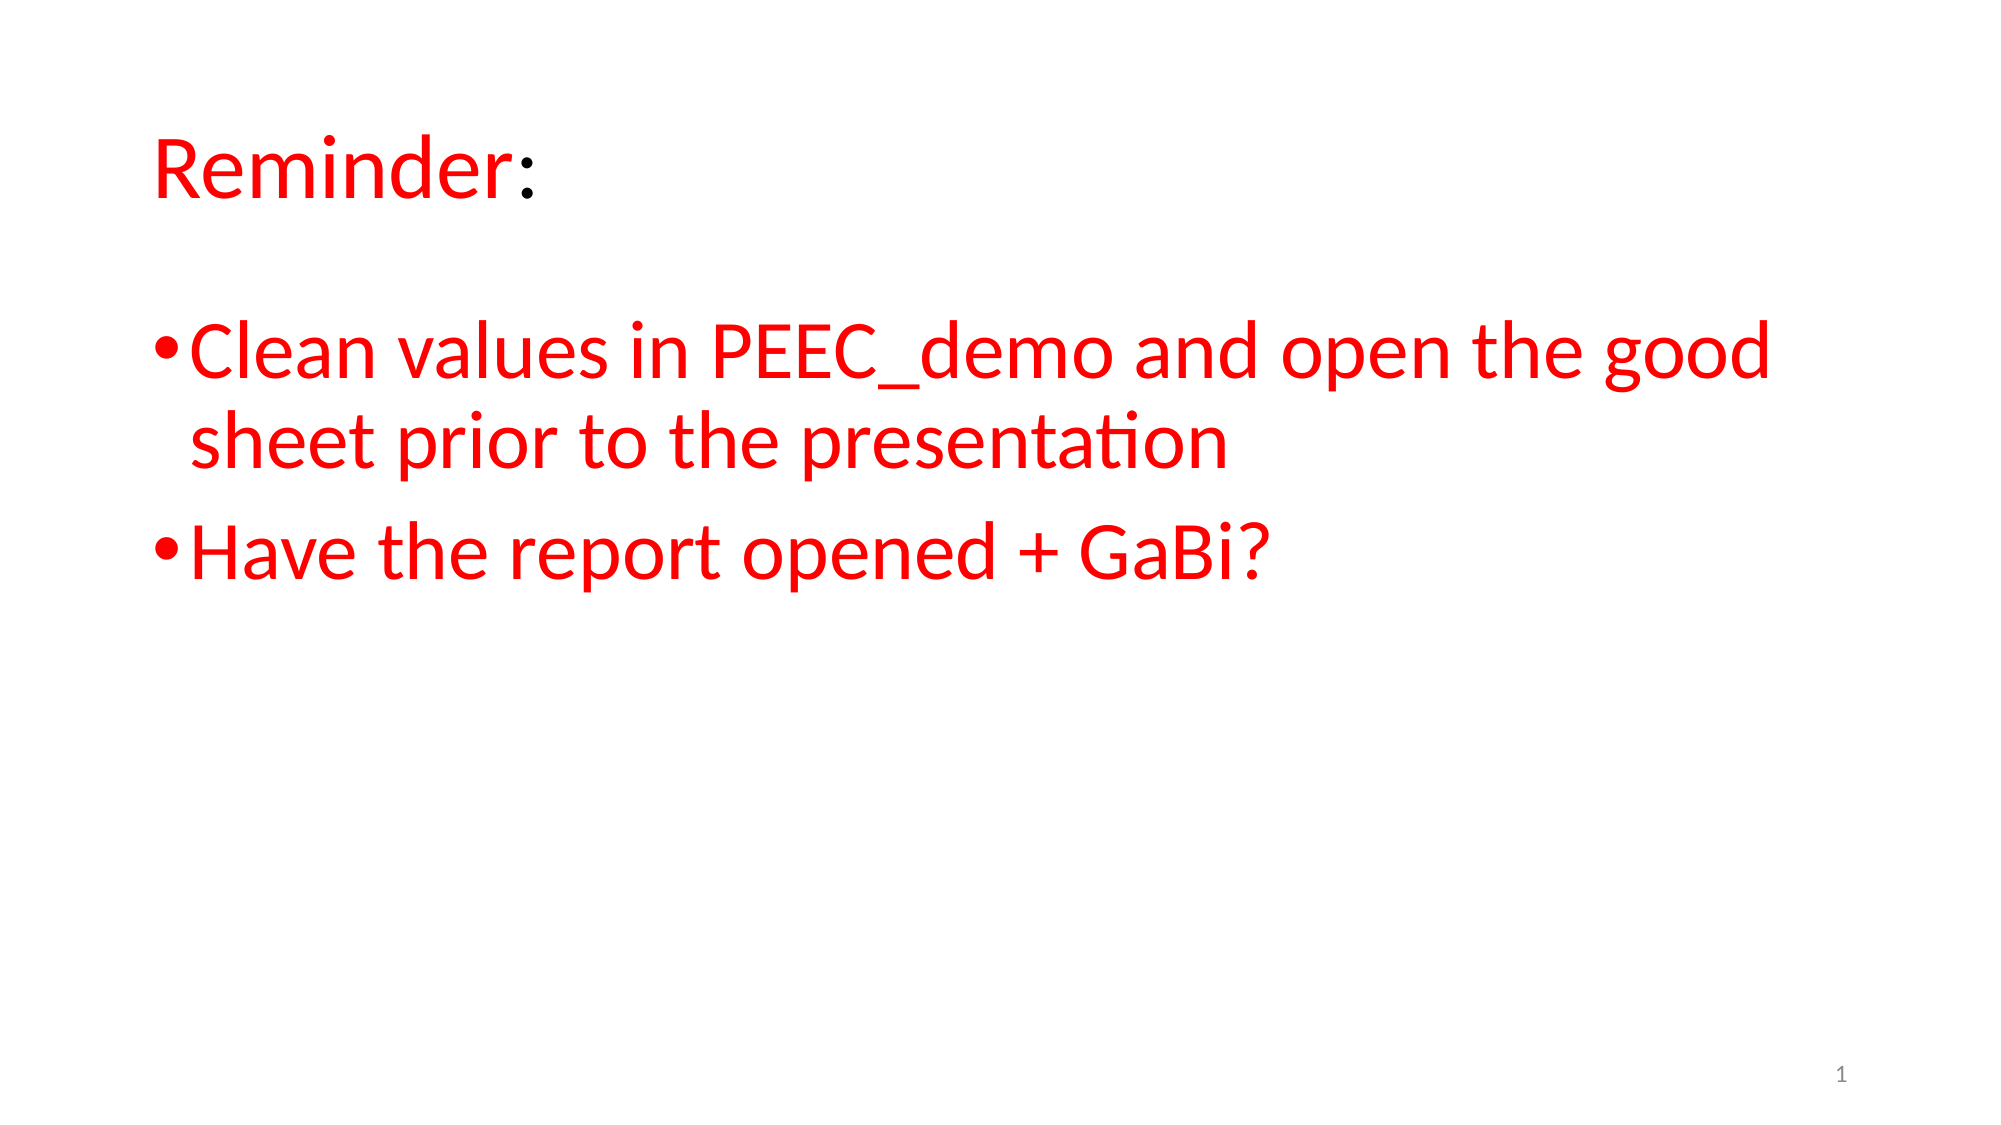

# Reminder:
Clean values in PEEC_demo and open the good sheet prior to the presentation
Have the report opened + GaBi?
1